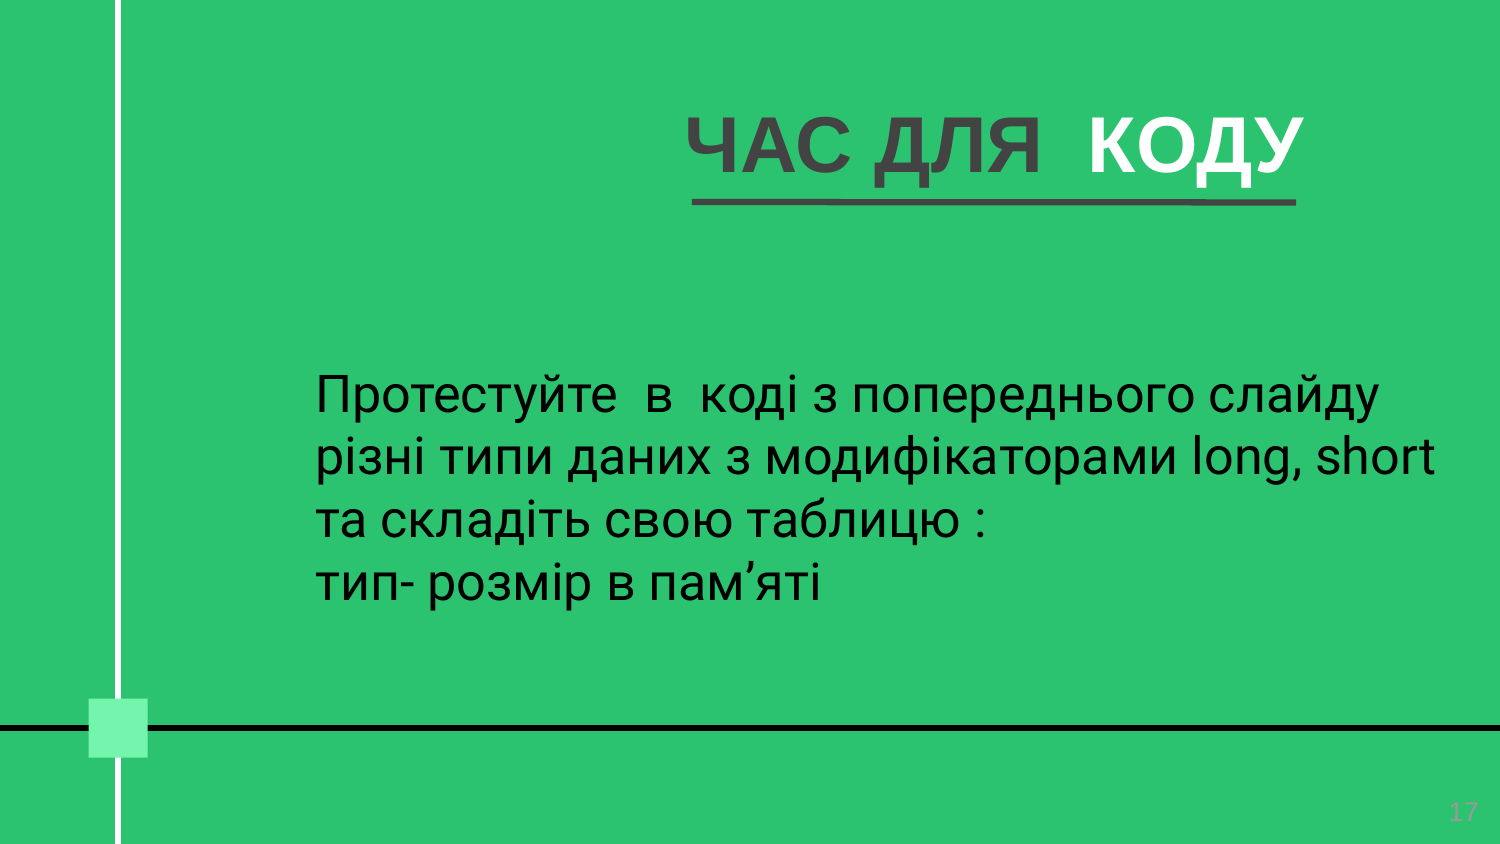

# ЧАС ДЛЯ  КОДУ
Протестуйте  в  коді з попереднього слайду різні типи даних з модифікаторами long, short та складіть свою таблицю :
тип- розмір в пам’яті
17